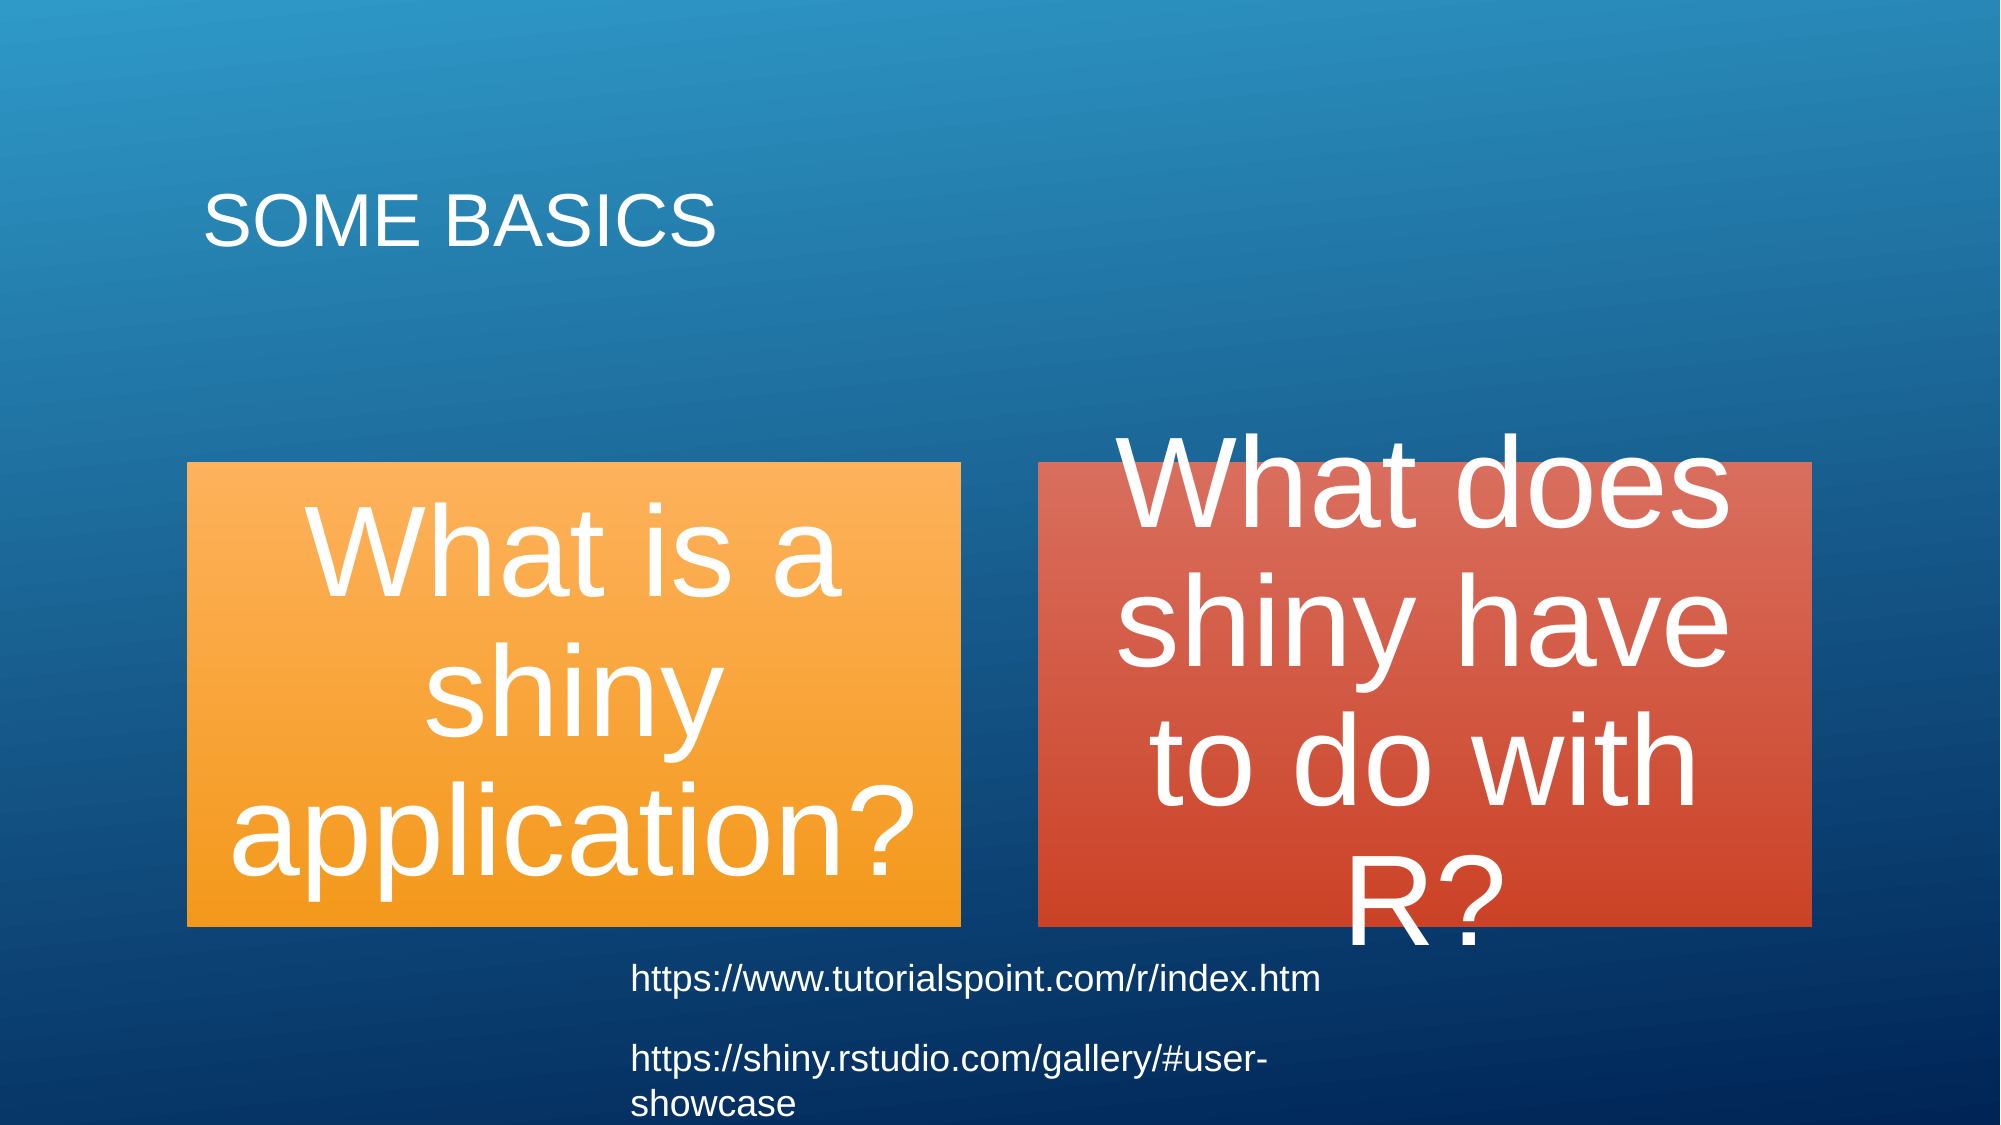

# Some Basics
What is a shiny application?
What does shiny have to do with R?
https://www.tutorialspoint.com/r/index.htm
https://shiny.rstudio.com/gallery/#user-showcase